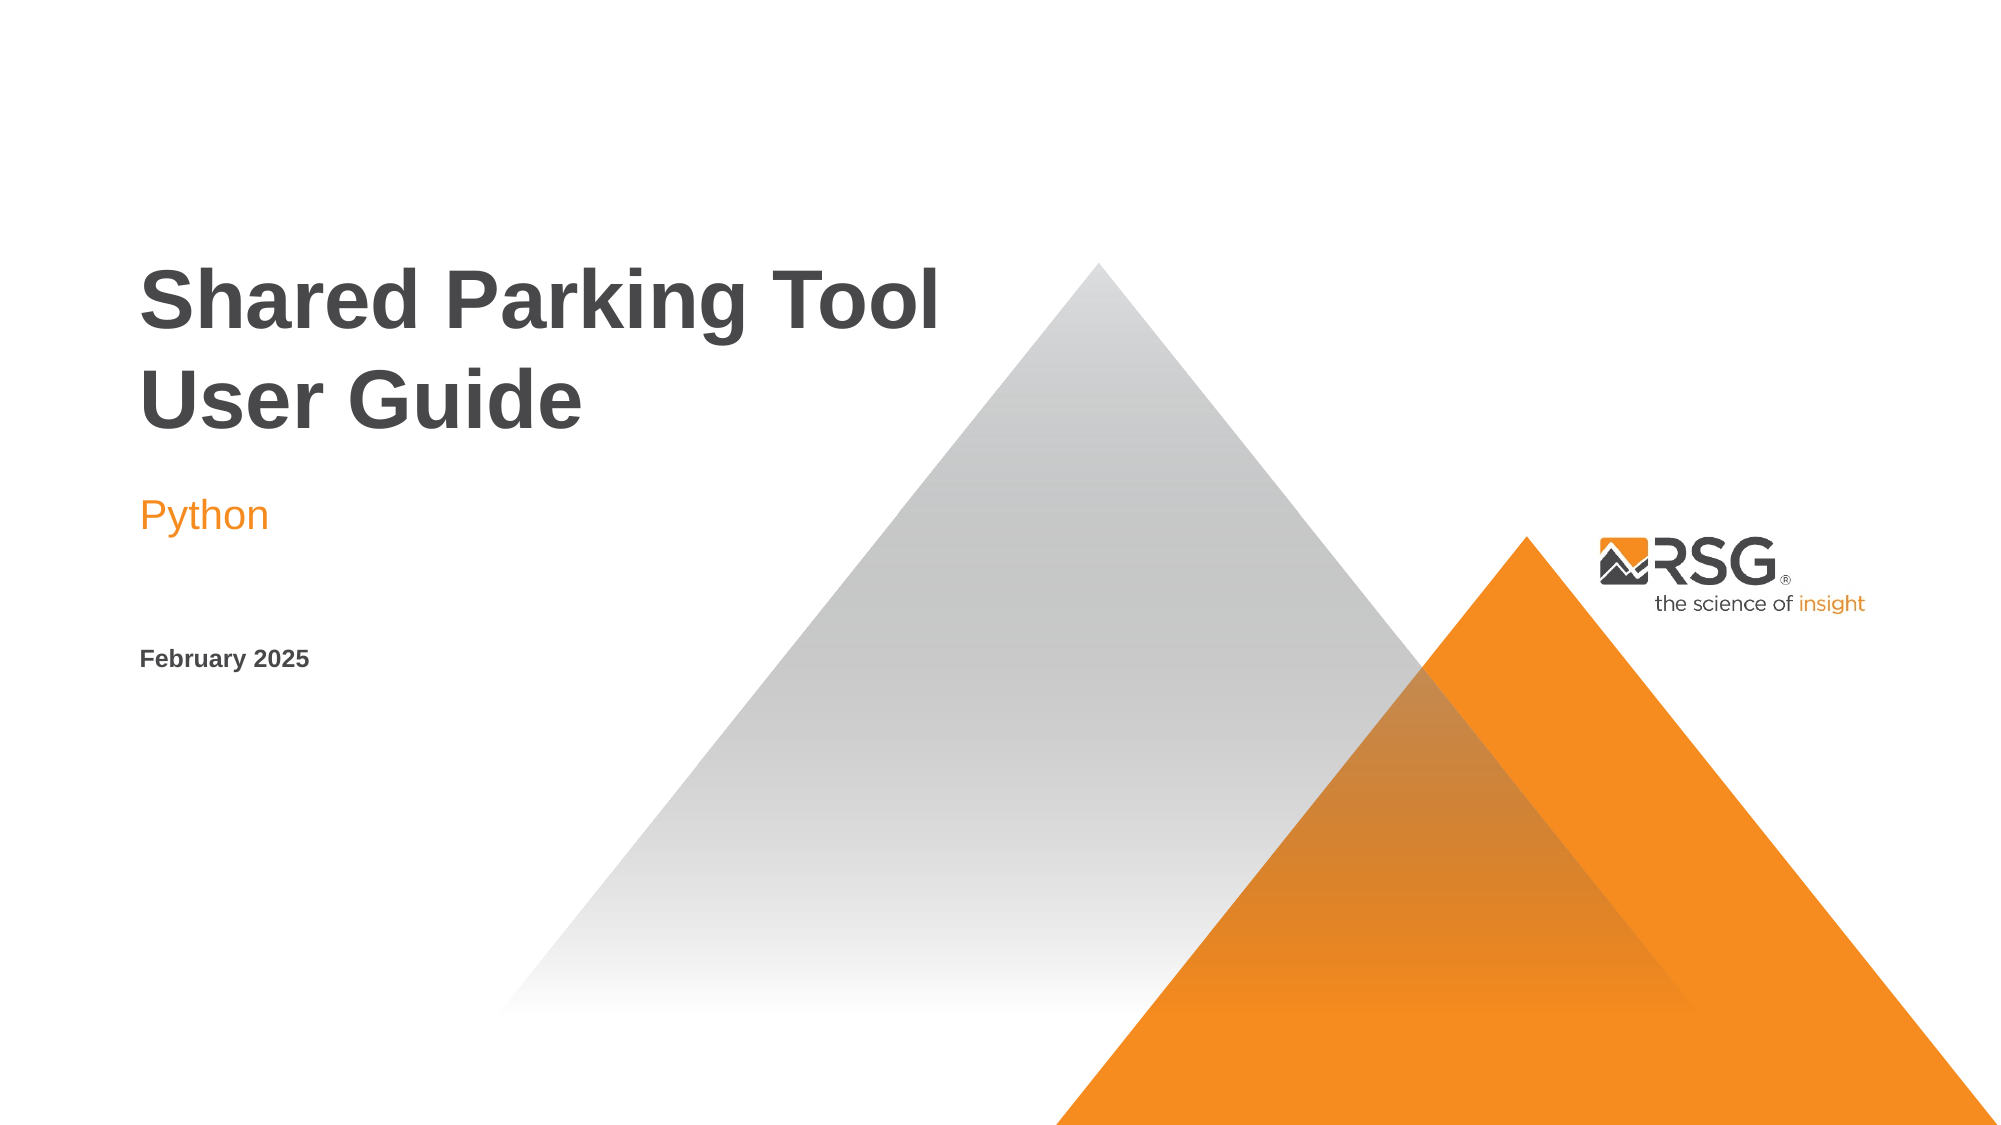

# Shared Parking Tool User Guide
Python

February 2025